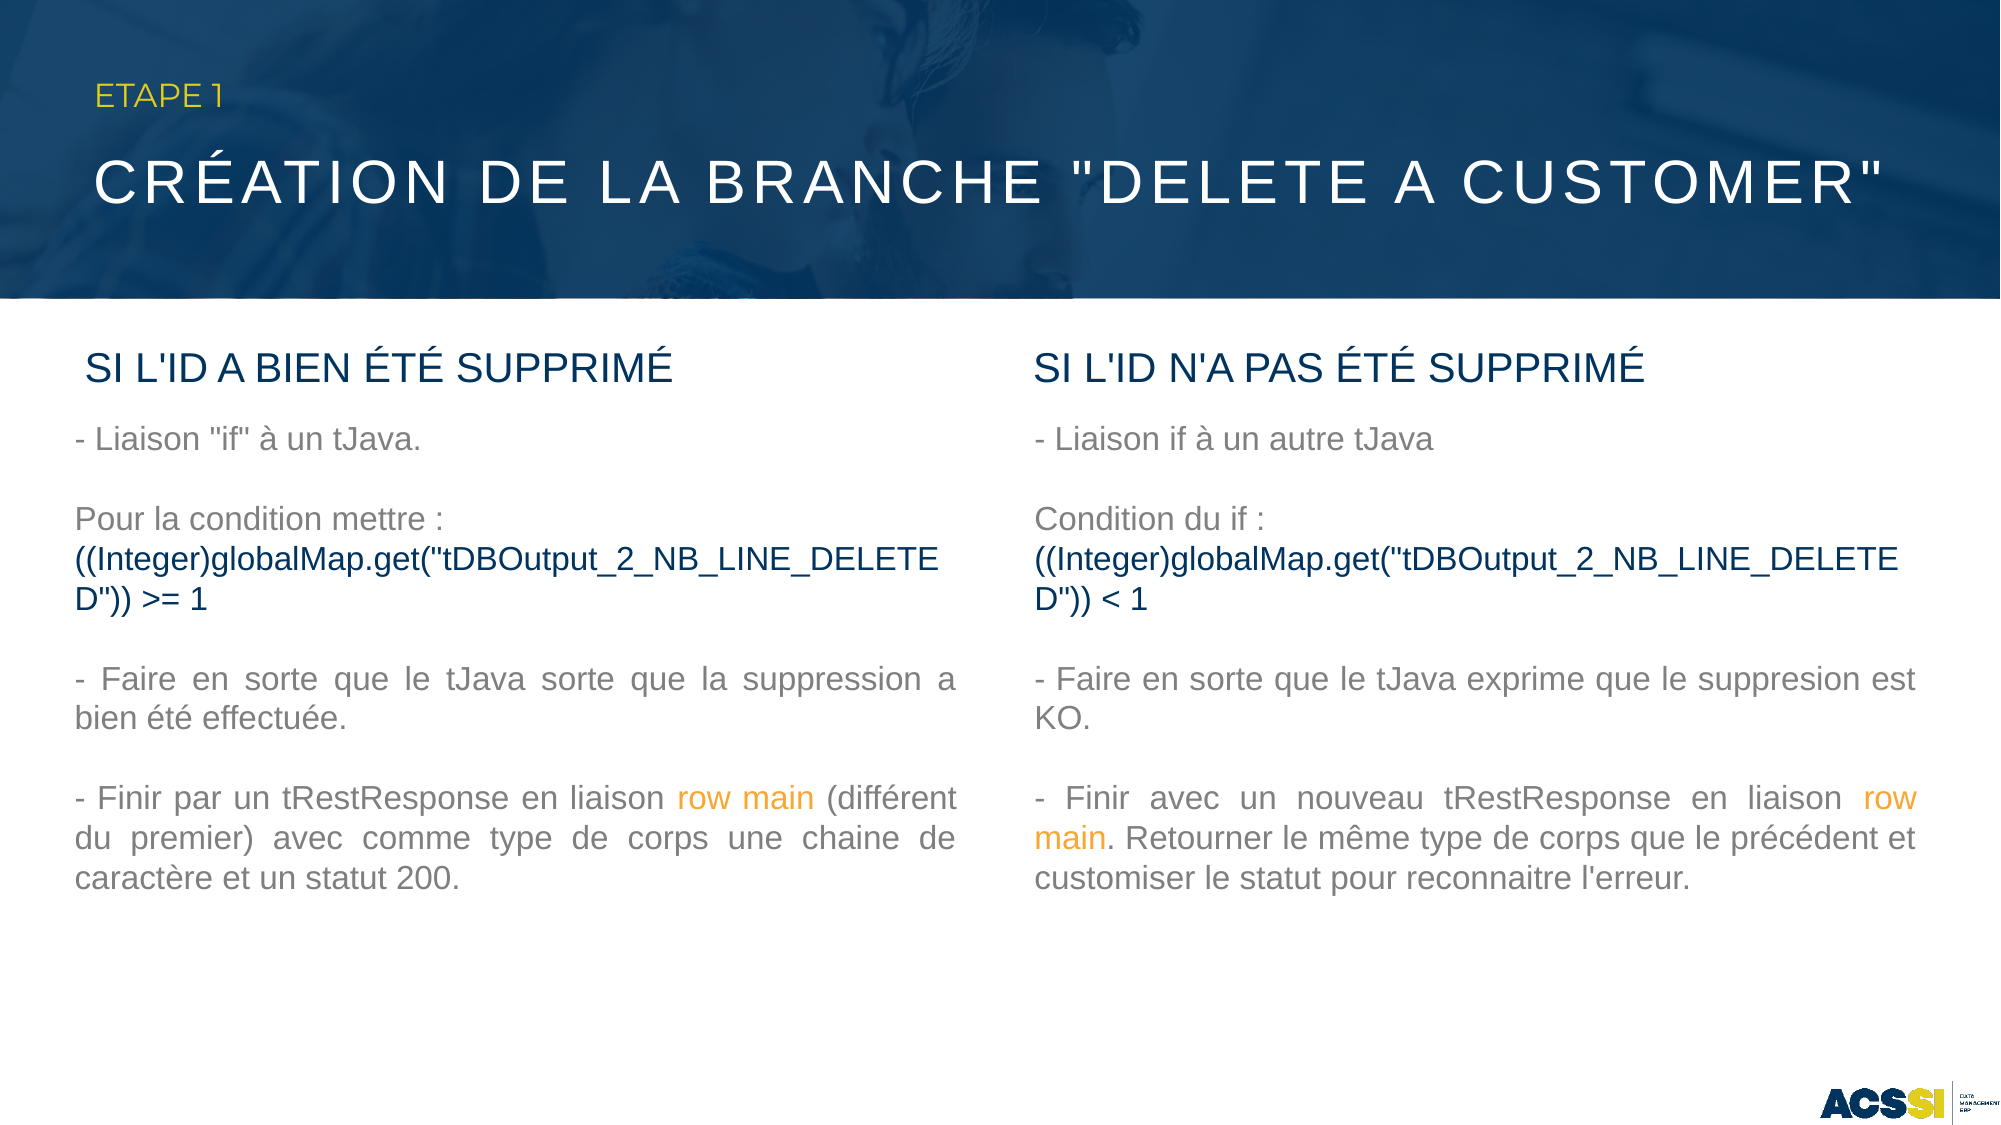

Etape 1
# Création de la branche "delete a customer"
Si l'id a bien été supprimé
Si l'id n'a pas été supprimé
- Liaison "if" à un tJava.

Pour la condition mettre :
((Integer)globalMap.get("tDBOutput_2_NB_LINE_DELETED")) >= 1

- Faire en sorte que le tJava sorte que la suppression a bien été effectuée.

- Finir par un tRestResponse en liaison row main (différent du premier) avec comme type de corps une chaine de caractère et un statut 200.
- Liaison if à un autre tJava

Condition du if :
((Integer)globalMap.get("tDBOutput_2_NB_LINE_DELETED")) < 1

- Faire en sorte que le tJava exprime que le suppresion est KO.

- Finir avec un nouveau tRestResponse en liaison row main. Retourner le même type de corps que le précédent et customiser le statut pour reconnaitre l'erreur.